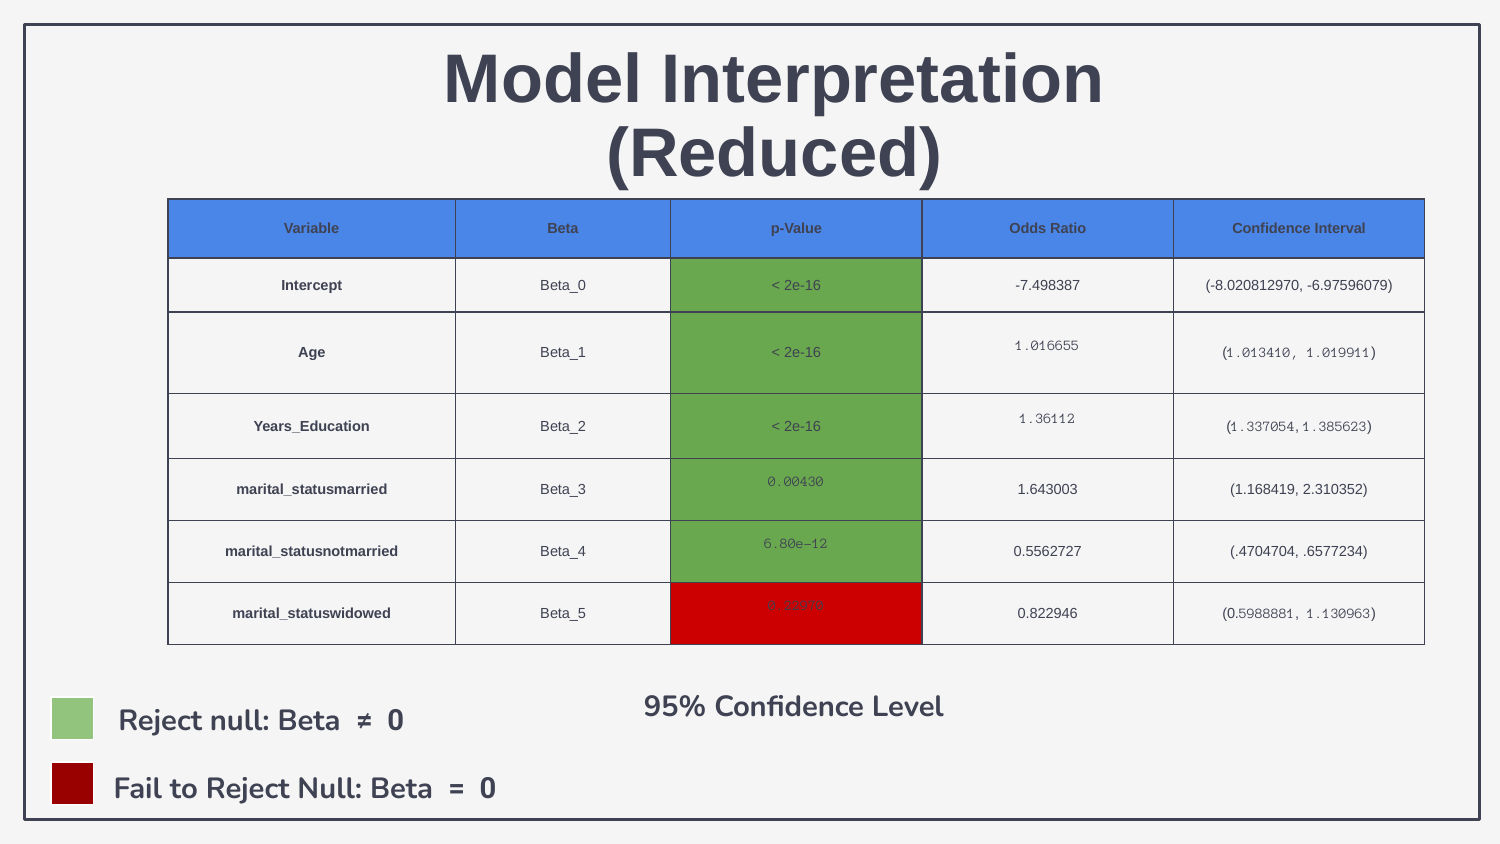

# Model Interpretation
(Reduced)
| Variable | Beta | p-Value | Odds Ratio | Confidence Interval |
| --- | --- | --- | --- | --- |
| Intercept | Beta\_0 | < 2e-16 | -7.498387 | (-8.020812970, -6.97596079) |
| Age | Beta\_1 | < 2e-16 | 1.016655 | (1.013410, 1.019911) |
| Years\_Education | Beta\_2 | < 2e-16 | 1.36112 | (1.337054, 1.385623) |
| marital\_statusmarried | Beta\_3 | 0.00430 | 1.643003 | (1.168419, 2.310352) |
| marital\_statusnotmarried | Beta\_4 | 6.80e-12 | 0.5562727 | (.4704704, .6577234) |
| marital\_statuswidowed | Beta\_5 | 0.22970 | 0.822946 | (0.5988881, 1.130963) |
95% Confidence Level

Reject null: Beta  ≠  0

Fail to Reject Null: Beta  =  0